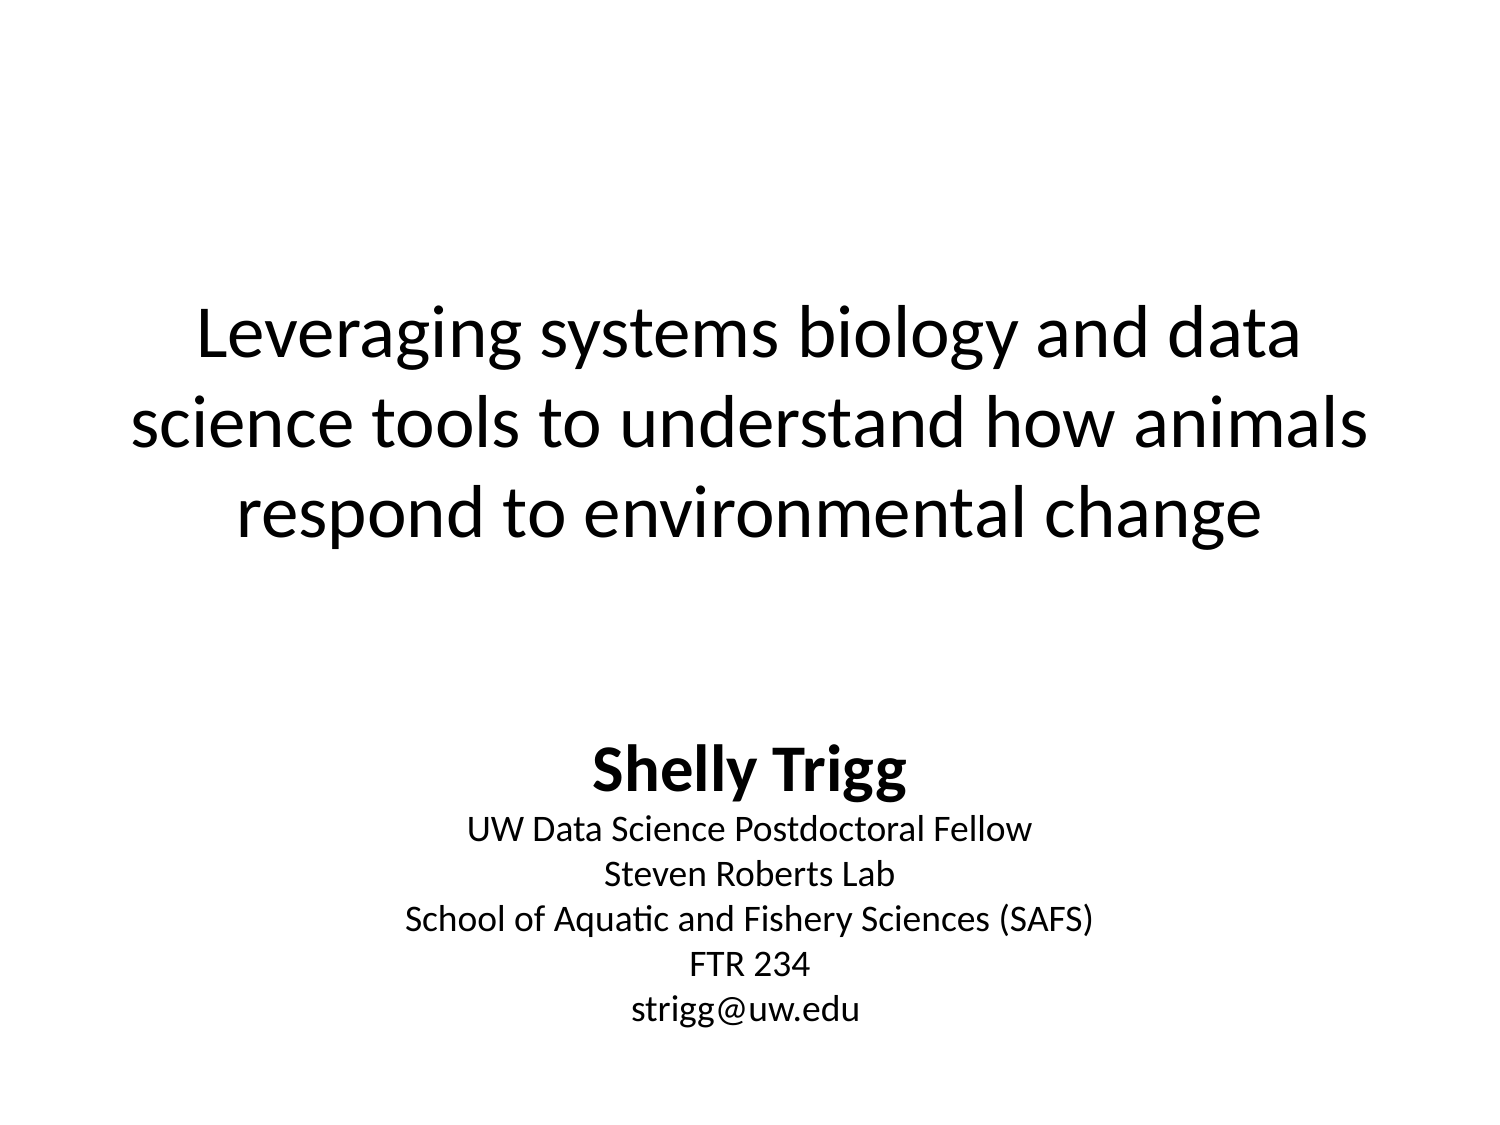

Leveraging systems biology and data science tools to understand how animals respond to environmental change
Shelly Trigg
UW Data Science Postdoctoral Fellow
Steven Roberts Lab
School of Aquatic and Fishery Sciences (SAFS)
FTR 234
strigg@uw.edu